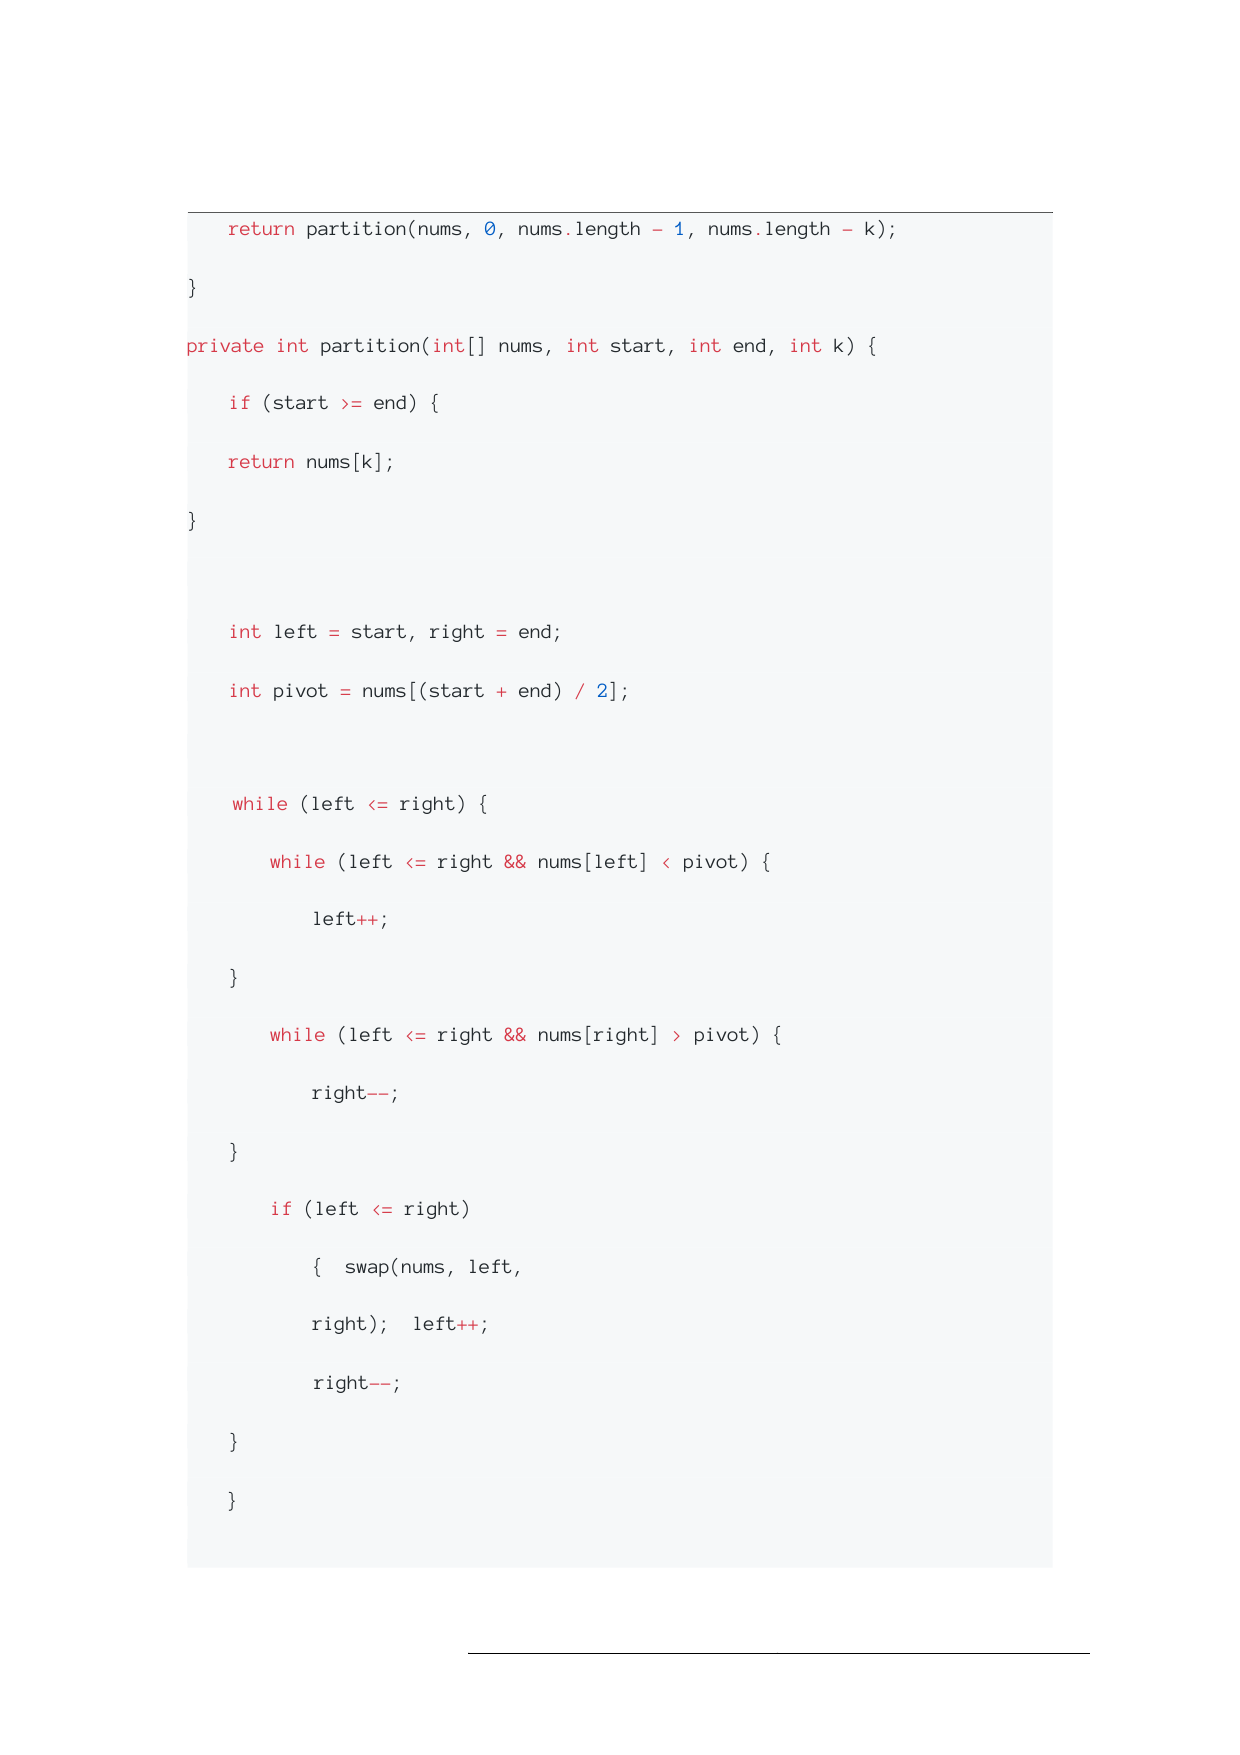

return partition(nums, 0, nums.length - 1, nums.length - k);

}
private int partition(int[] nums, int start, int end, int k) {  if (start >= end) {

return nums[k];

}

int left = start, right = end;

int pivot = nums[(start + end) / 2];

while (left <= right) {
while (left <= right && nums[left] < pivot) {  left++;

}
while (left <= right && nums[right] > pivot) {  right--;

}
if (left <= right) {  swap(nums, left, right);  left++;

right--;

}

}